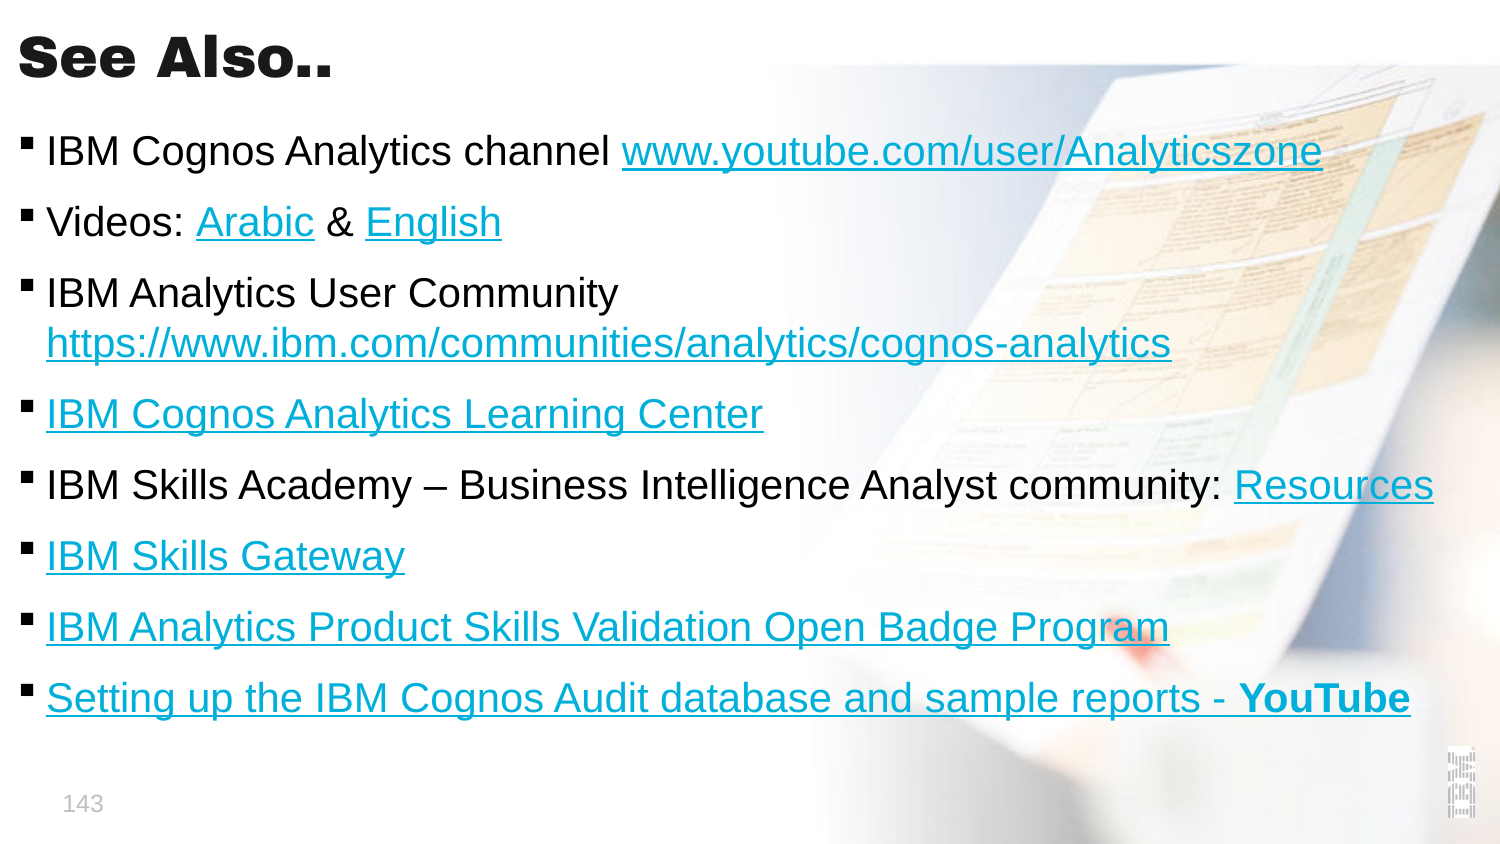

# See Also..
IBM Cognos Analytics channel www.youtube.com/user/Analyticszone
Videos: Arabic & English
IBM Analytics User Community https://www.ibm.com/communities/analytics/cognos-analytics
IBM Cognos Analytics Learning Center
IBM Skills Academy – Business Intelligence Analyst community: Resources
IBM Skills Gateway
IBM Analytics Product Skills Validation Open Badge Program
Setting up the IBM Cognos Audit database and sample reports‬‏ - YouTube
143